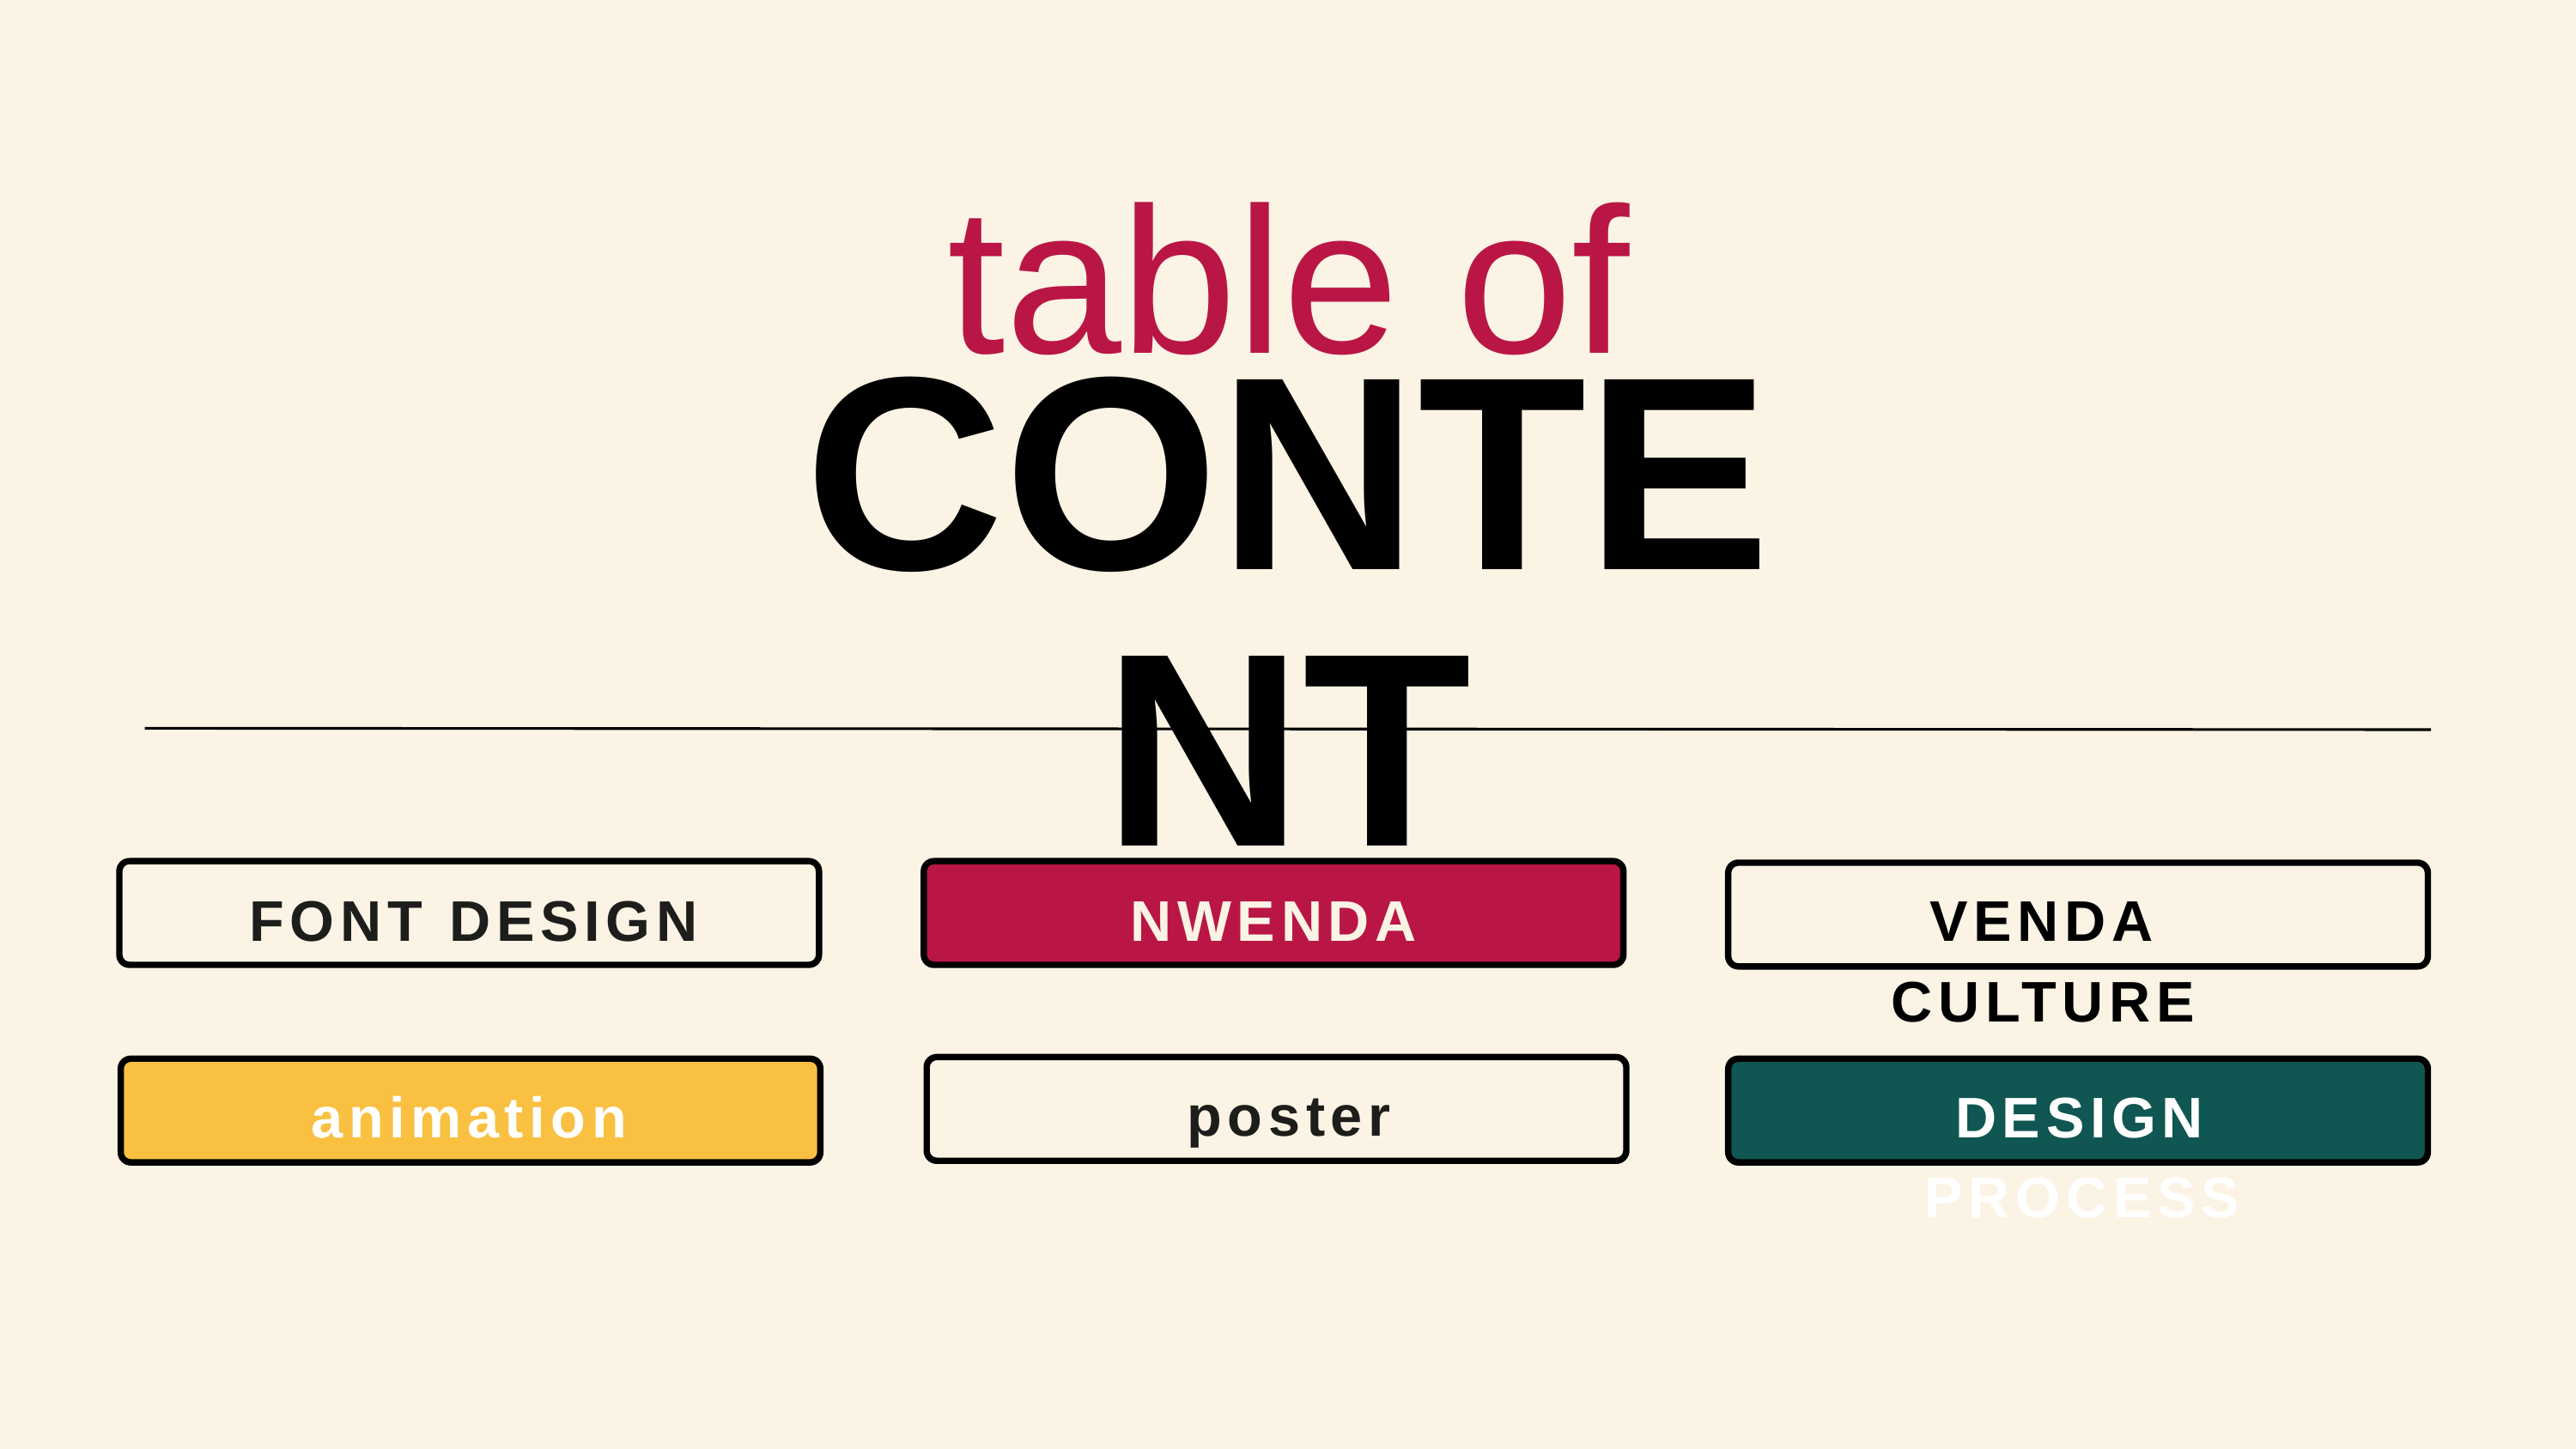

table of
CONTENT

FONT DESIGN
NWENDA
VENDA CULTURE

poster
animation
DESIGN PROCESS